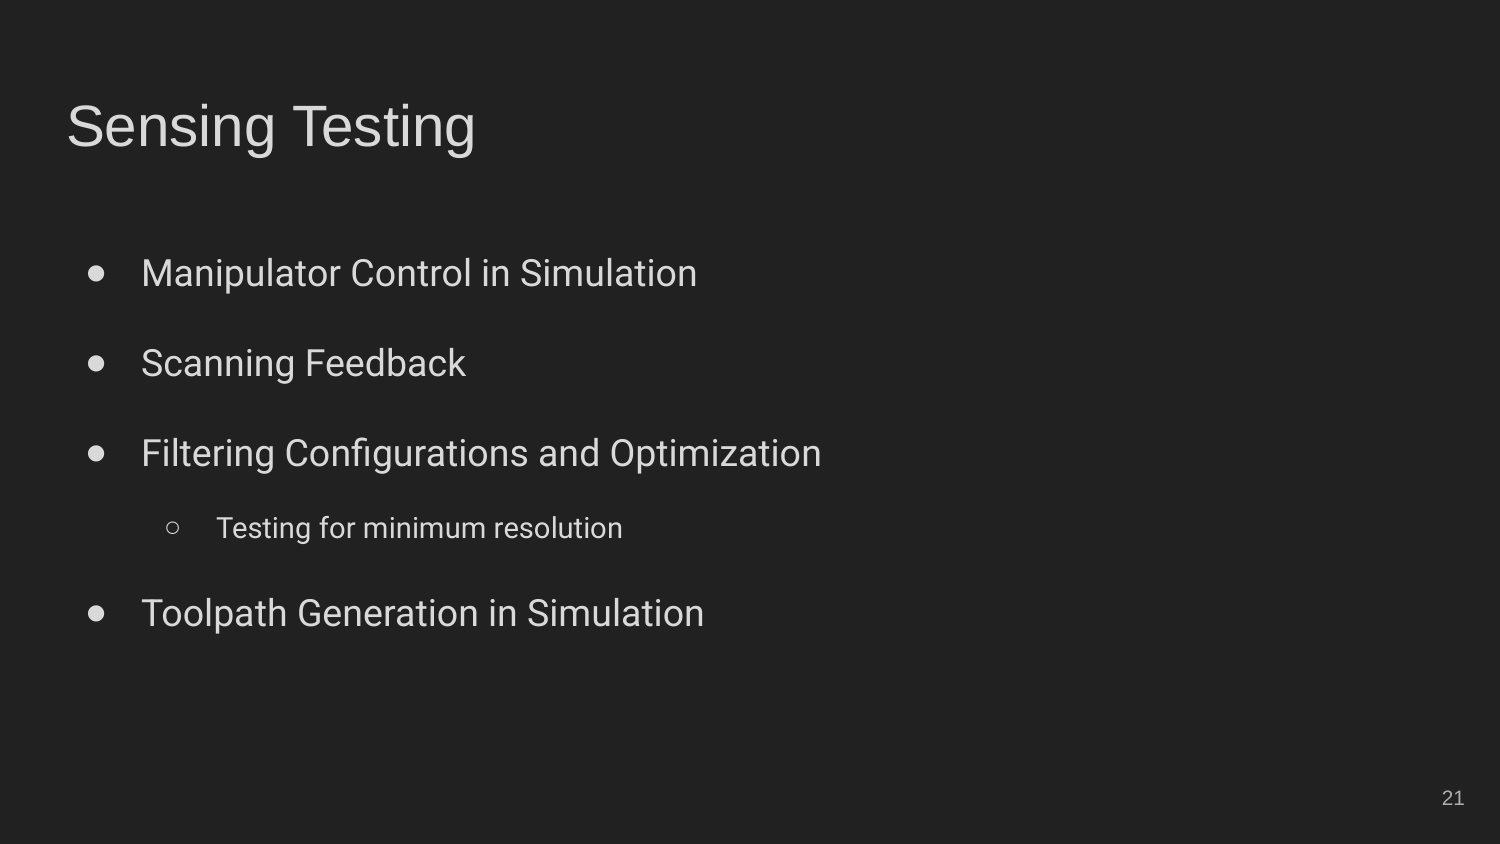

# Sensing Testing
Manipulator Control in Simulation
Scanning Feedback
Filtering Configurations and Optimization
Testing for minimum resolution
Toolpath Generation in Simulation
21